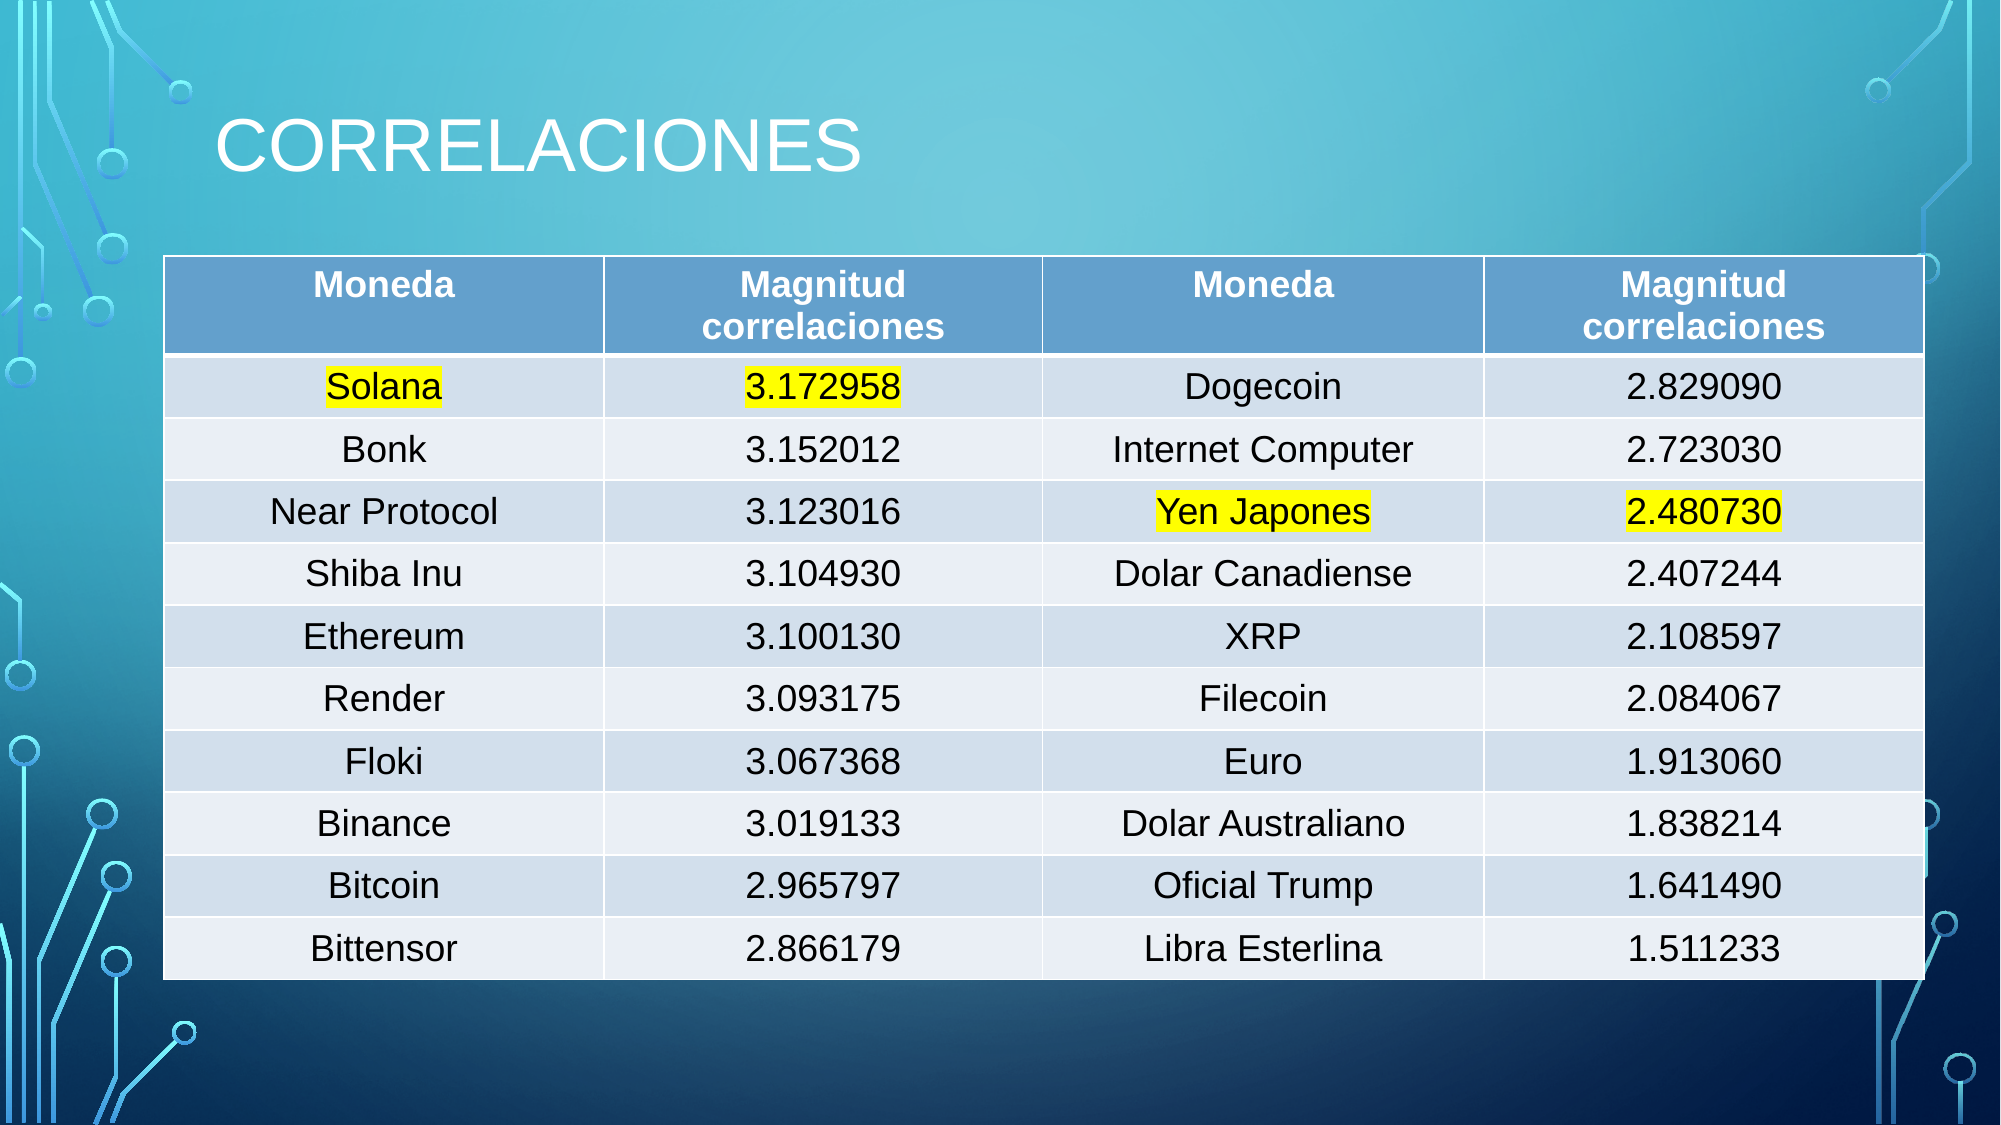

# Correlaciones
| Moneda | Magnitud correlaciones | Moneda | Magnitud correlaciones |
| --- | --- | --- | --- |
| Solana | 3.172958 | Dogecoin | 2.829090 |
| Bonk | 3.152012 | Internet Computer | 2.723030 |
| Near Protocol | 3.123016 | Yen Japones | 2.480730 |
| Shiba Inu | 3.104930 | Dolar Canadiense | 2.407244 |
| Ethereum | 3.100130 | XRP | 2.108597 |
| Render | 3.093175 | Filecoin | 2.084067 |
| Floki | 3.067368 | Euro | 1.913060 |
| Binance | 3.019133 | Dolar Australiano | 1.838214 |
| Bitcoin | 2.965797 | Oficial Trump | 1.641490 |
| Bittensor | 2.866179 | Libra Esterlina | 1.511233 |